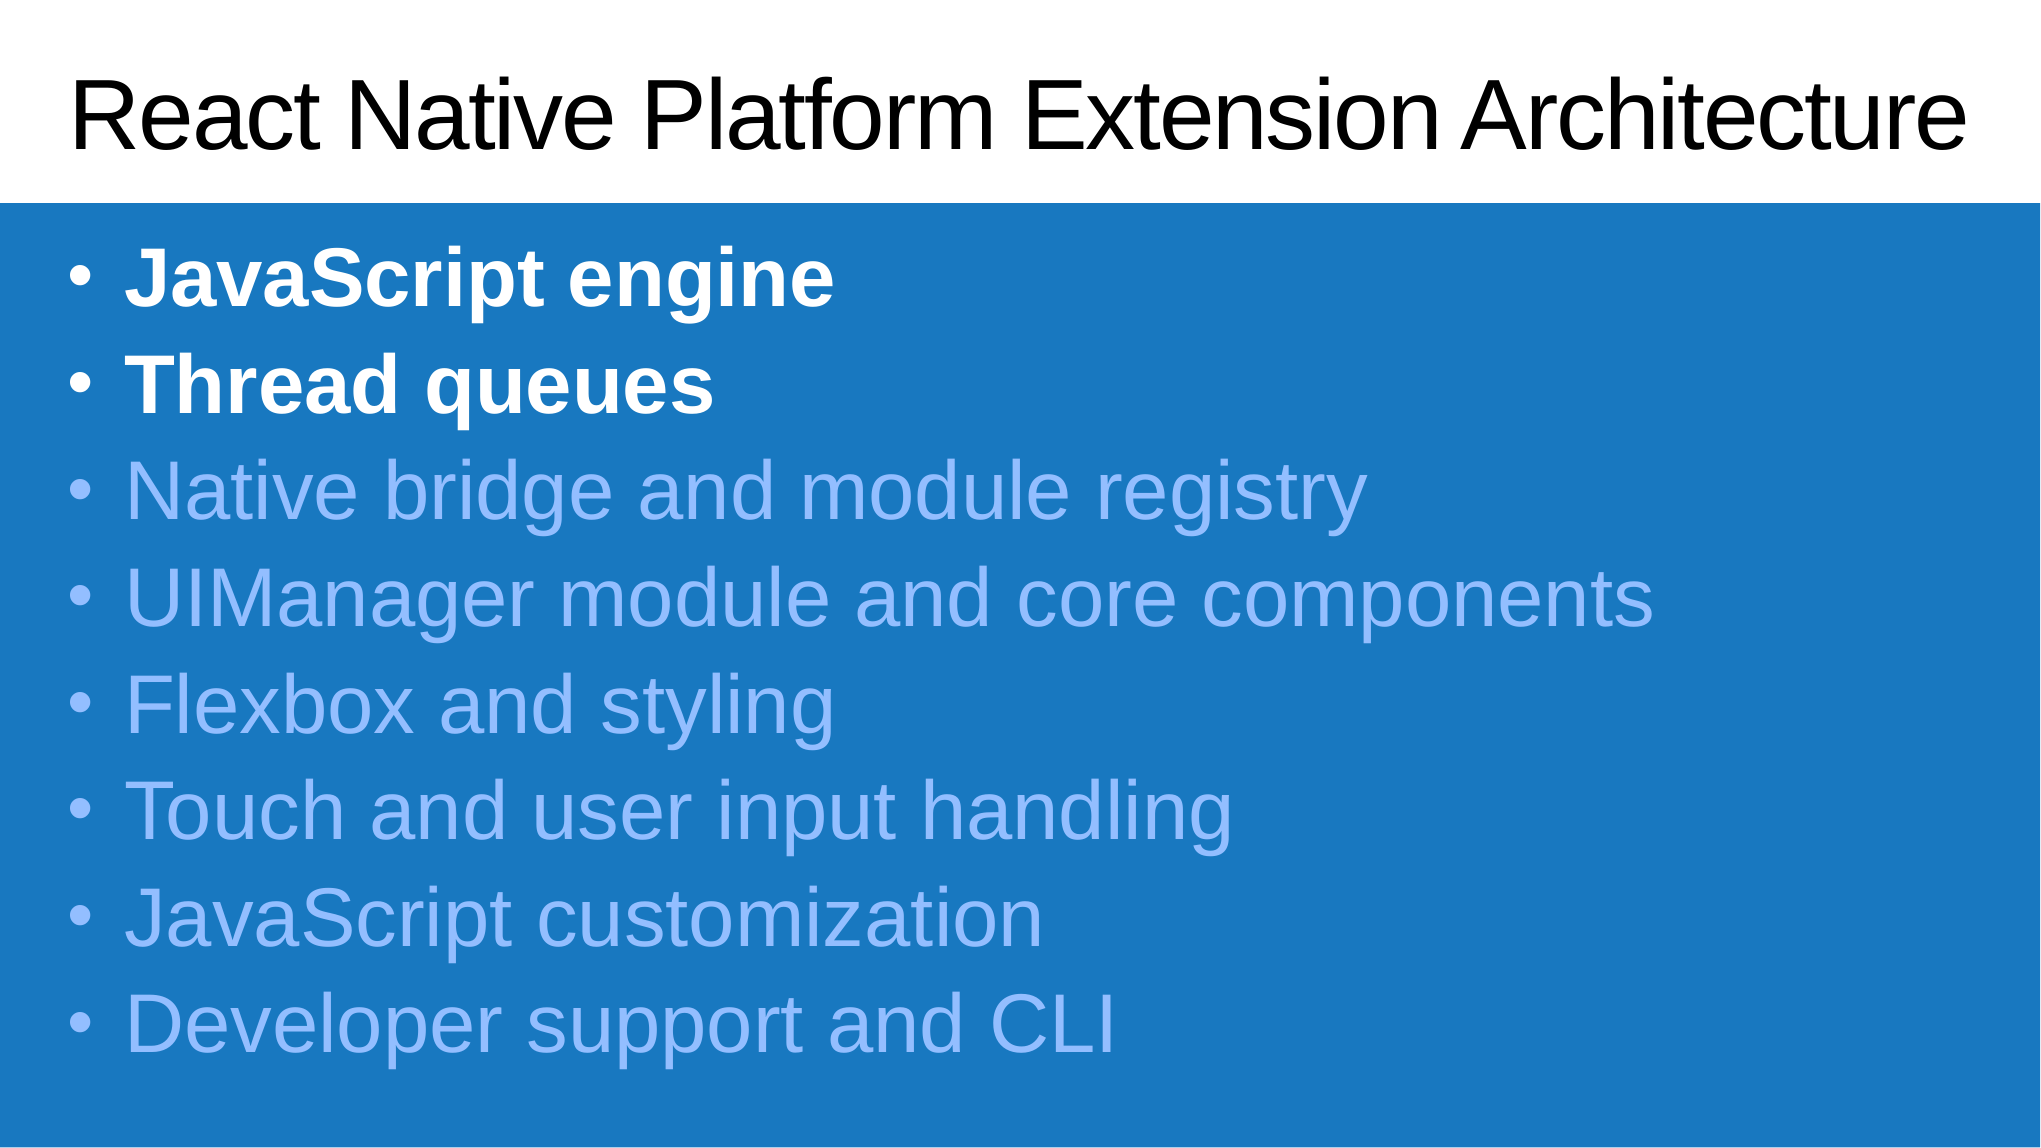

# React Native Platform Extension Architecture

JavaScript engine
Thread queues
Native bridge and module registry
UIManager module and core components
Flexbox and styling
Touch and user input handling
JavaScript customization
Developer support and CLI